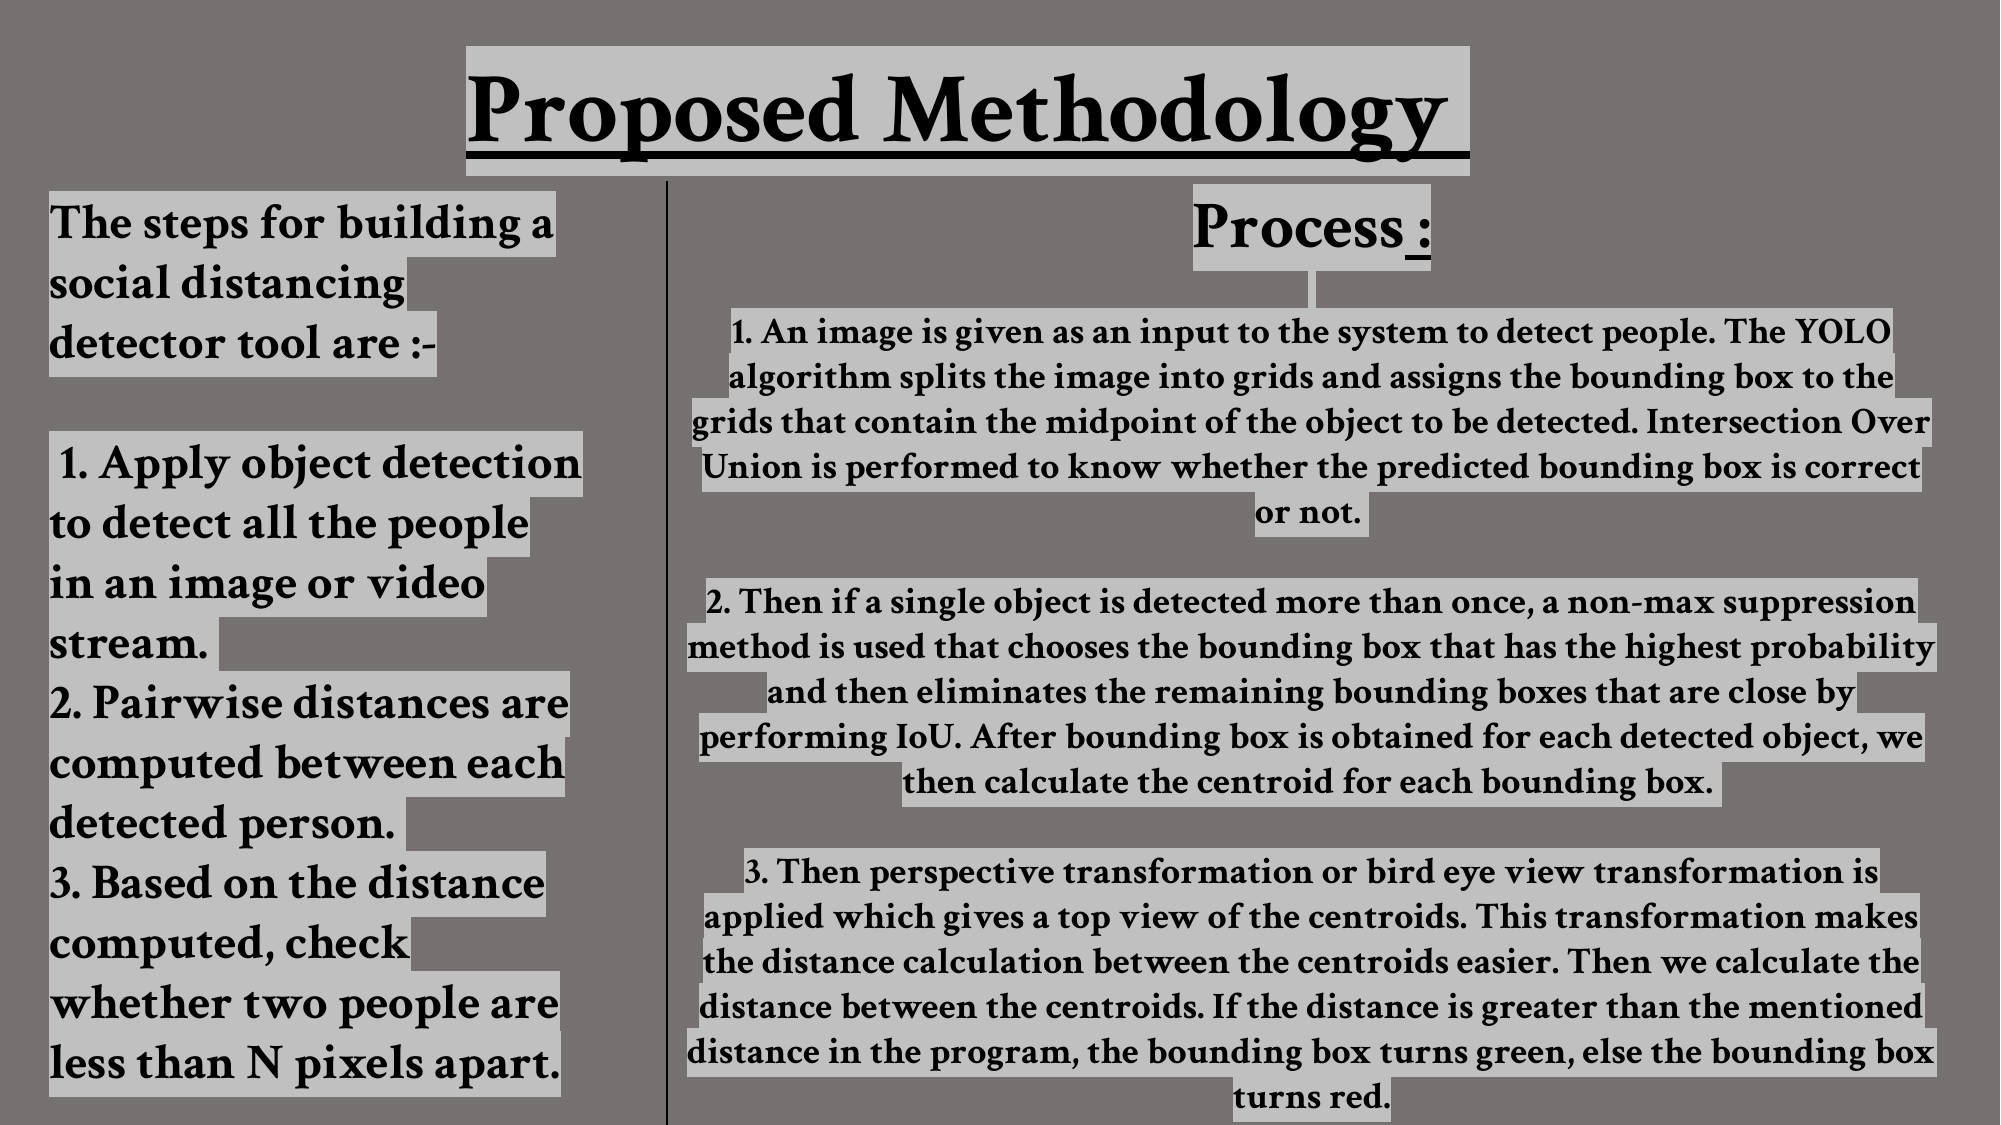

# Proposed Methodology
Process :

1. An image is given as an input to the system to detect people. The YOLO algorithm splits the image into grids and assigns the bounding box to the grids that contain the midpoint of the object to be detected. Intersection Over Union is performed to know whether the predicted bounding box is correct or not.

2. Then if a single object is detected more than once, a non-max suppression method is used that chooses the bounding box that has the highest probability and then eliminates the remaining bounding boxes that are close by performing IoU. After bounding box is obtained for each detected object, we then calculate the centroid for each bounding box.

3. Then perspective transformation or bird eye view transformation is applied which gives a top view of the centroids. This transformation makes the distance calculation between the centroids easier. Then we calculate the distance between the centroids. If the distance is greater than the mentioned distance in the program, the bounding box turns green, else the bounding box turns red.
The steps for building a social distancing detector tool are :-

 1. Apply object detection to detect all the people in an image or video stream.
2. Pairwise distances are computed between each detected person.
3. Based on the distance computed, check whether two people are less than N pixels apart.